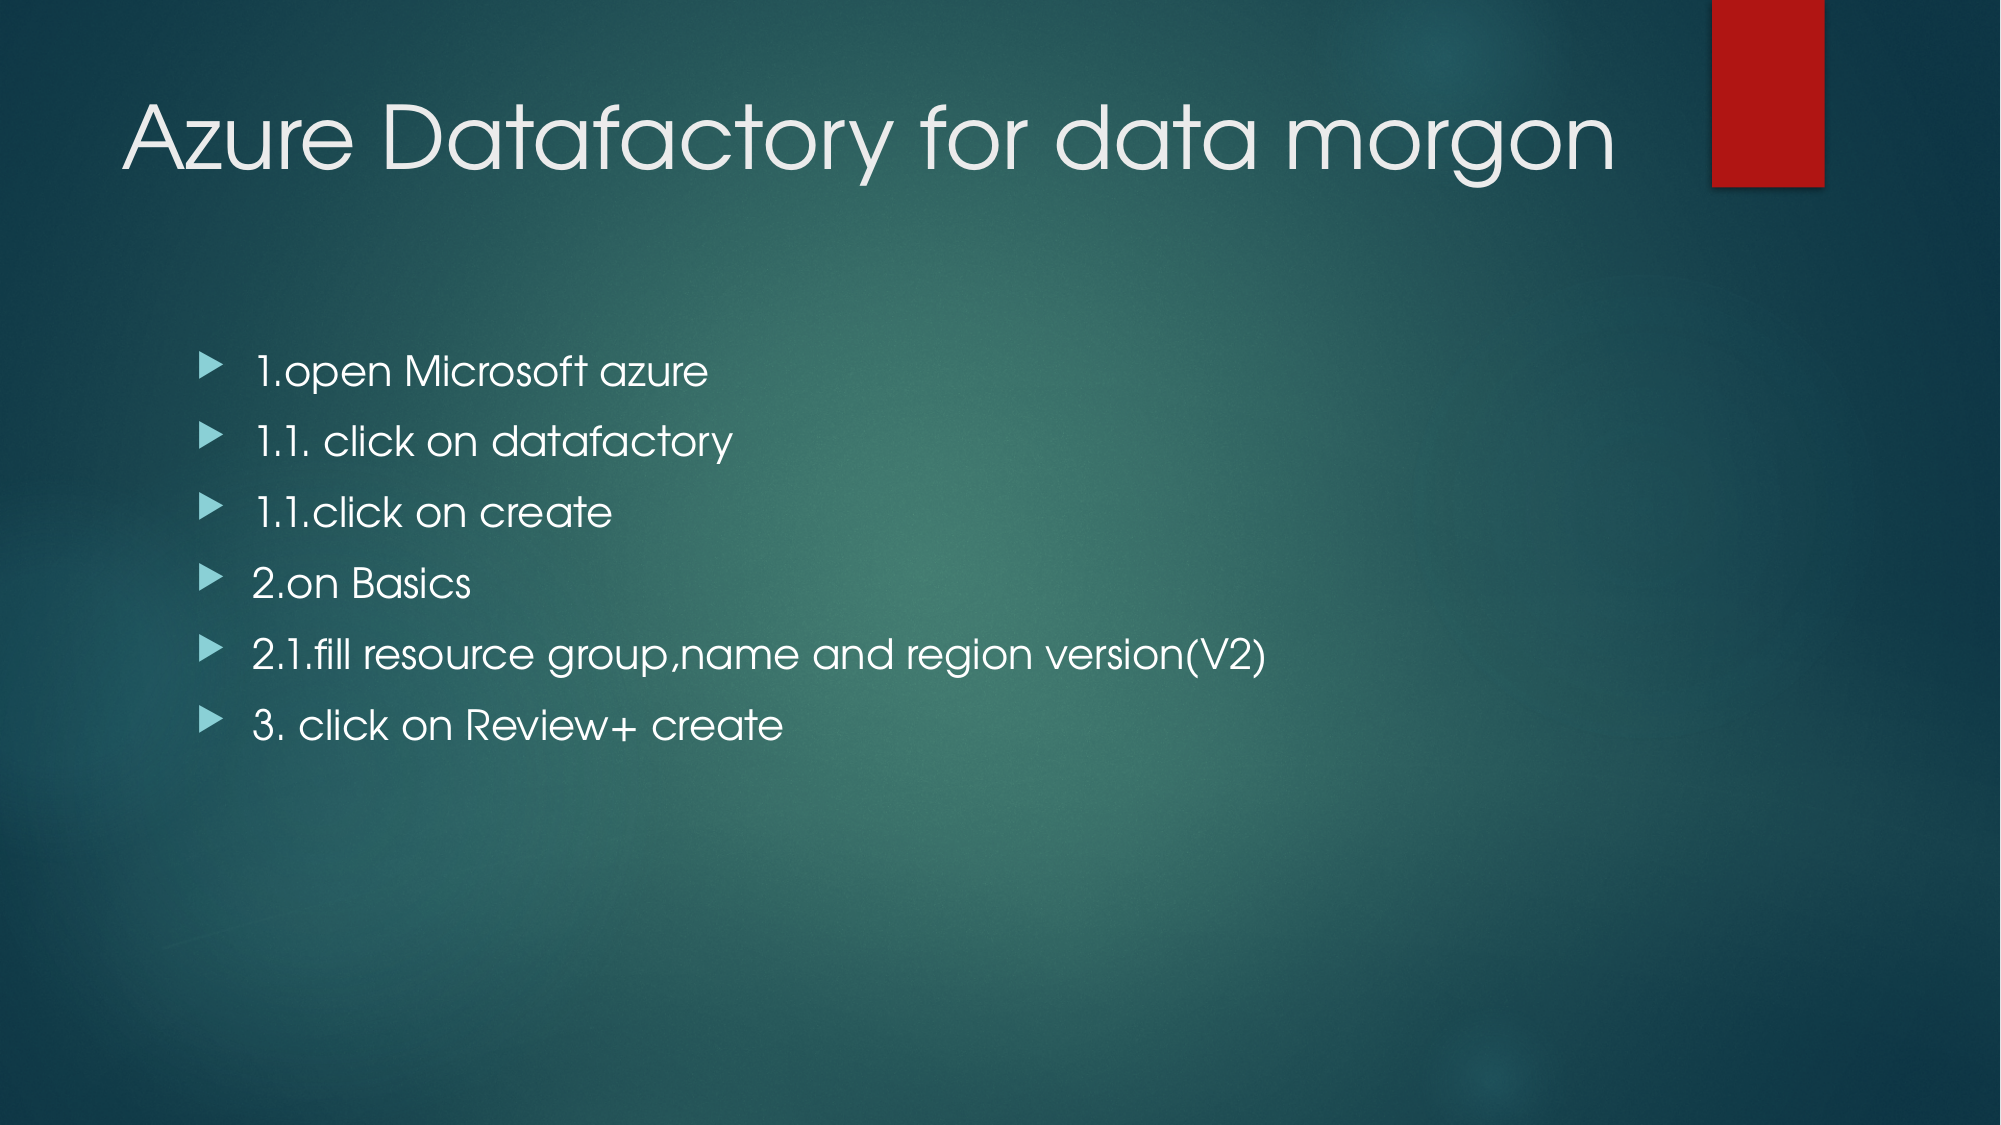

# Azure Datafactory for data morgon
1.open Microsoft azure
1.1. click on datafactory
1.1.click on create
2.on Basics
2.1.fill resource group,name and region version(V2)
3. click on Review+ create